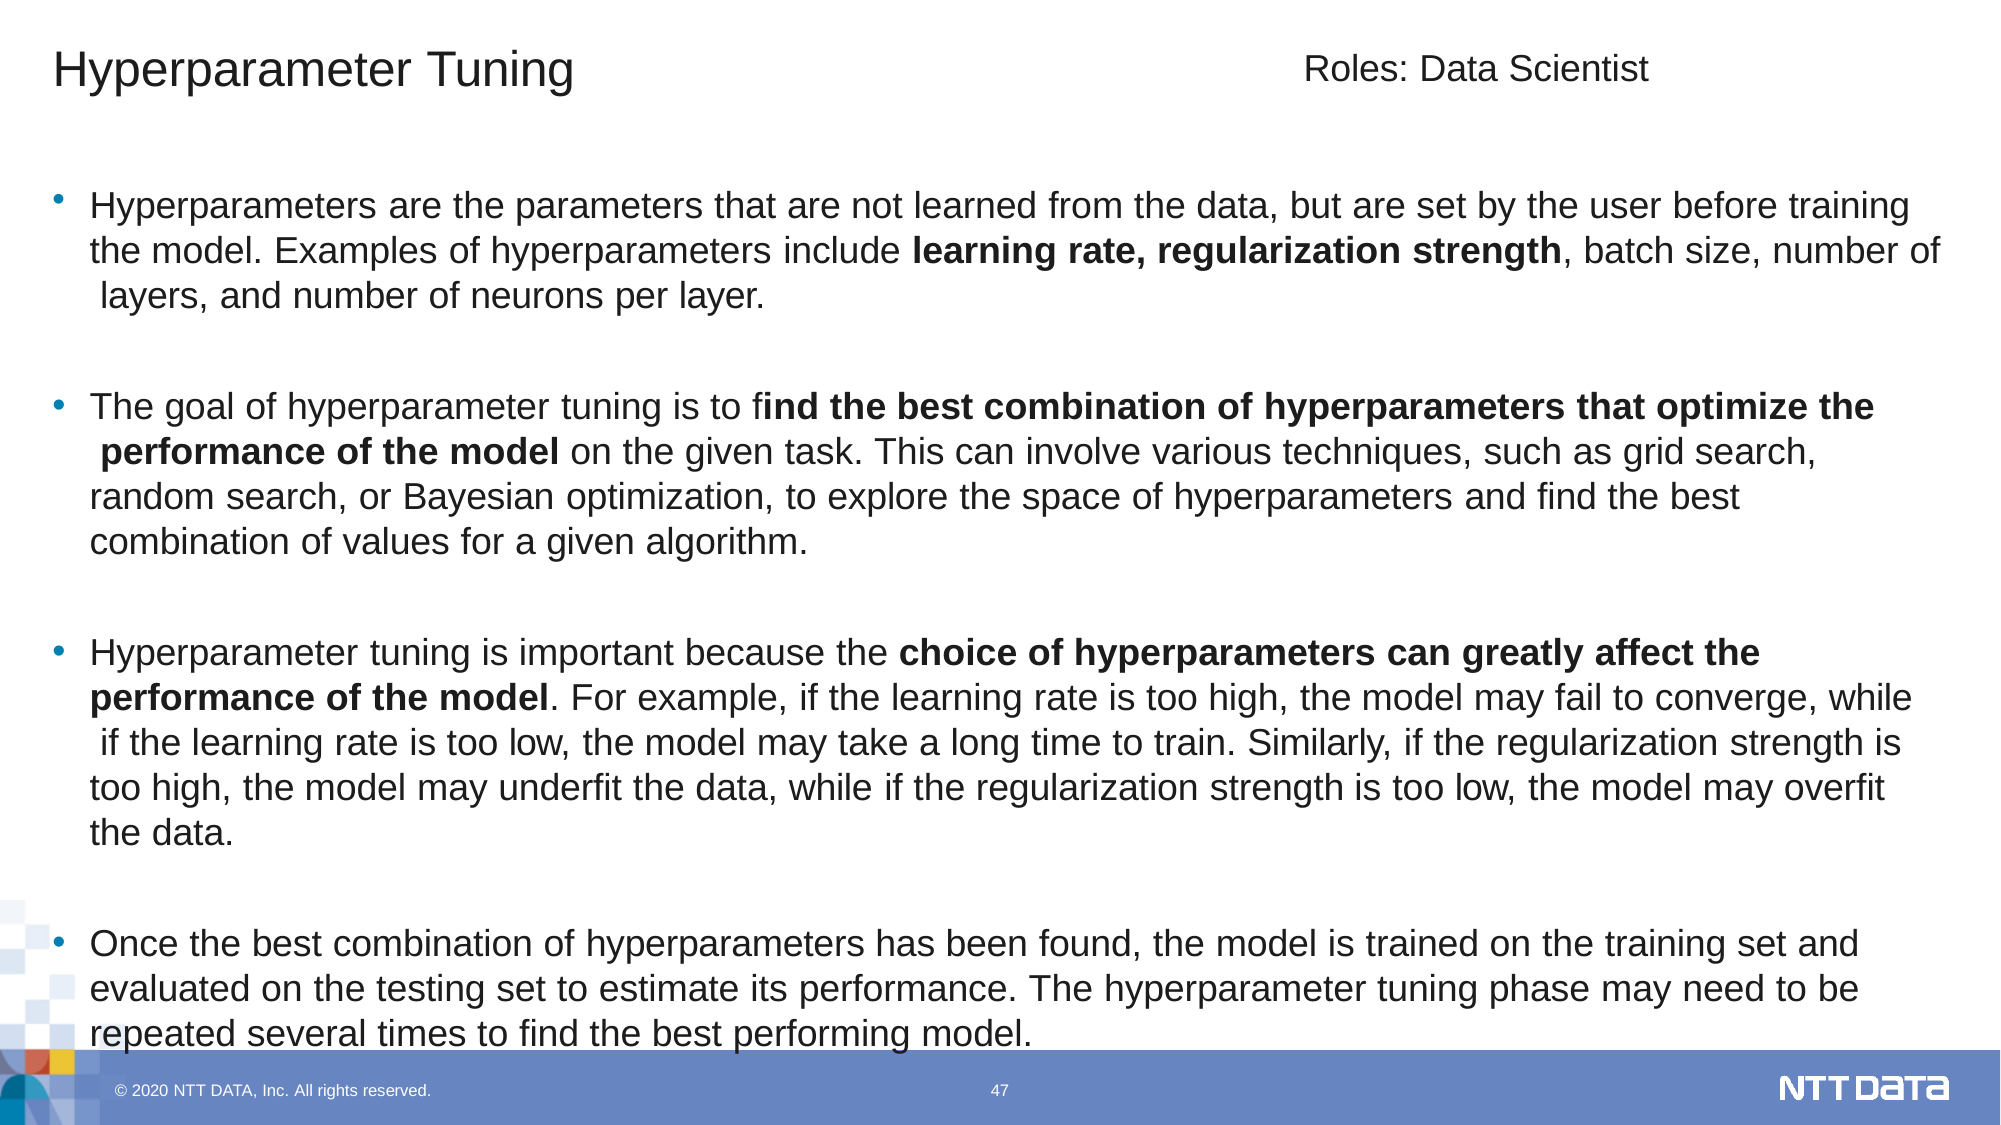

# Hyperparameter Tuning
Roles: Data Scientist
Hyperparameters are the parameters that are not learned from the data, but are set by the user before training  the model. Examples of hyperparameters include learning rate, regularization strength, batch size, number of  layers, and number of neurons per layer.

The goal of hyperparameter tuning is to find the best combination of hyperparameters that optimize the  performance of the model on the given task. This can involve various techniques, such as grid search,  random search, or Bayesian optimization, to explore the space of hyperparameters and find the best  combination of values for a given algorithm.

Hyperparameter tuning is important because the choice of hyperparameters can greatly affect the  performance of the model. For example, if the learning rate is too high, the model may fail to converge, while  if the learning rate is too low, the model may take a long time to train. Similarly, if the regularization strength is  too high, the model may underfit the data, while if the regularization strength is too low, the model may overfit  the data.

Once the best combination of hyperparameters has been found, the model is trained on the training set and  evaluated on the testing set to estimate its performance. The hyperparameter tuning phase may need to be  repeated several times to find the best performing model.
© 2020 NTT DATA, Inc. All rights reserved.
47